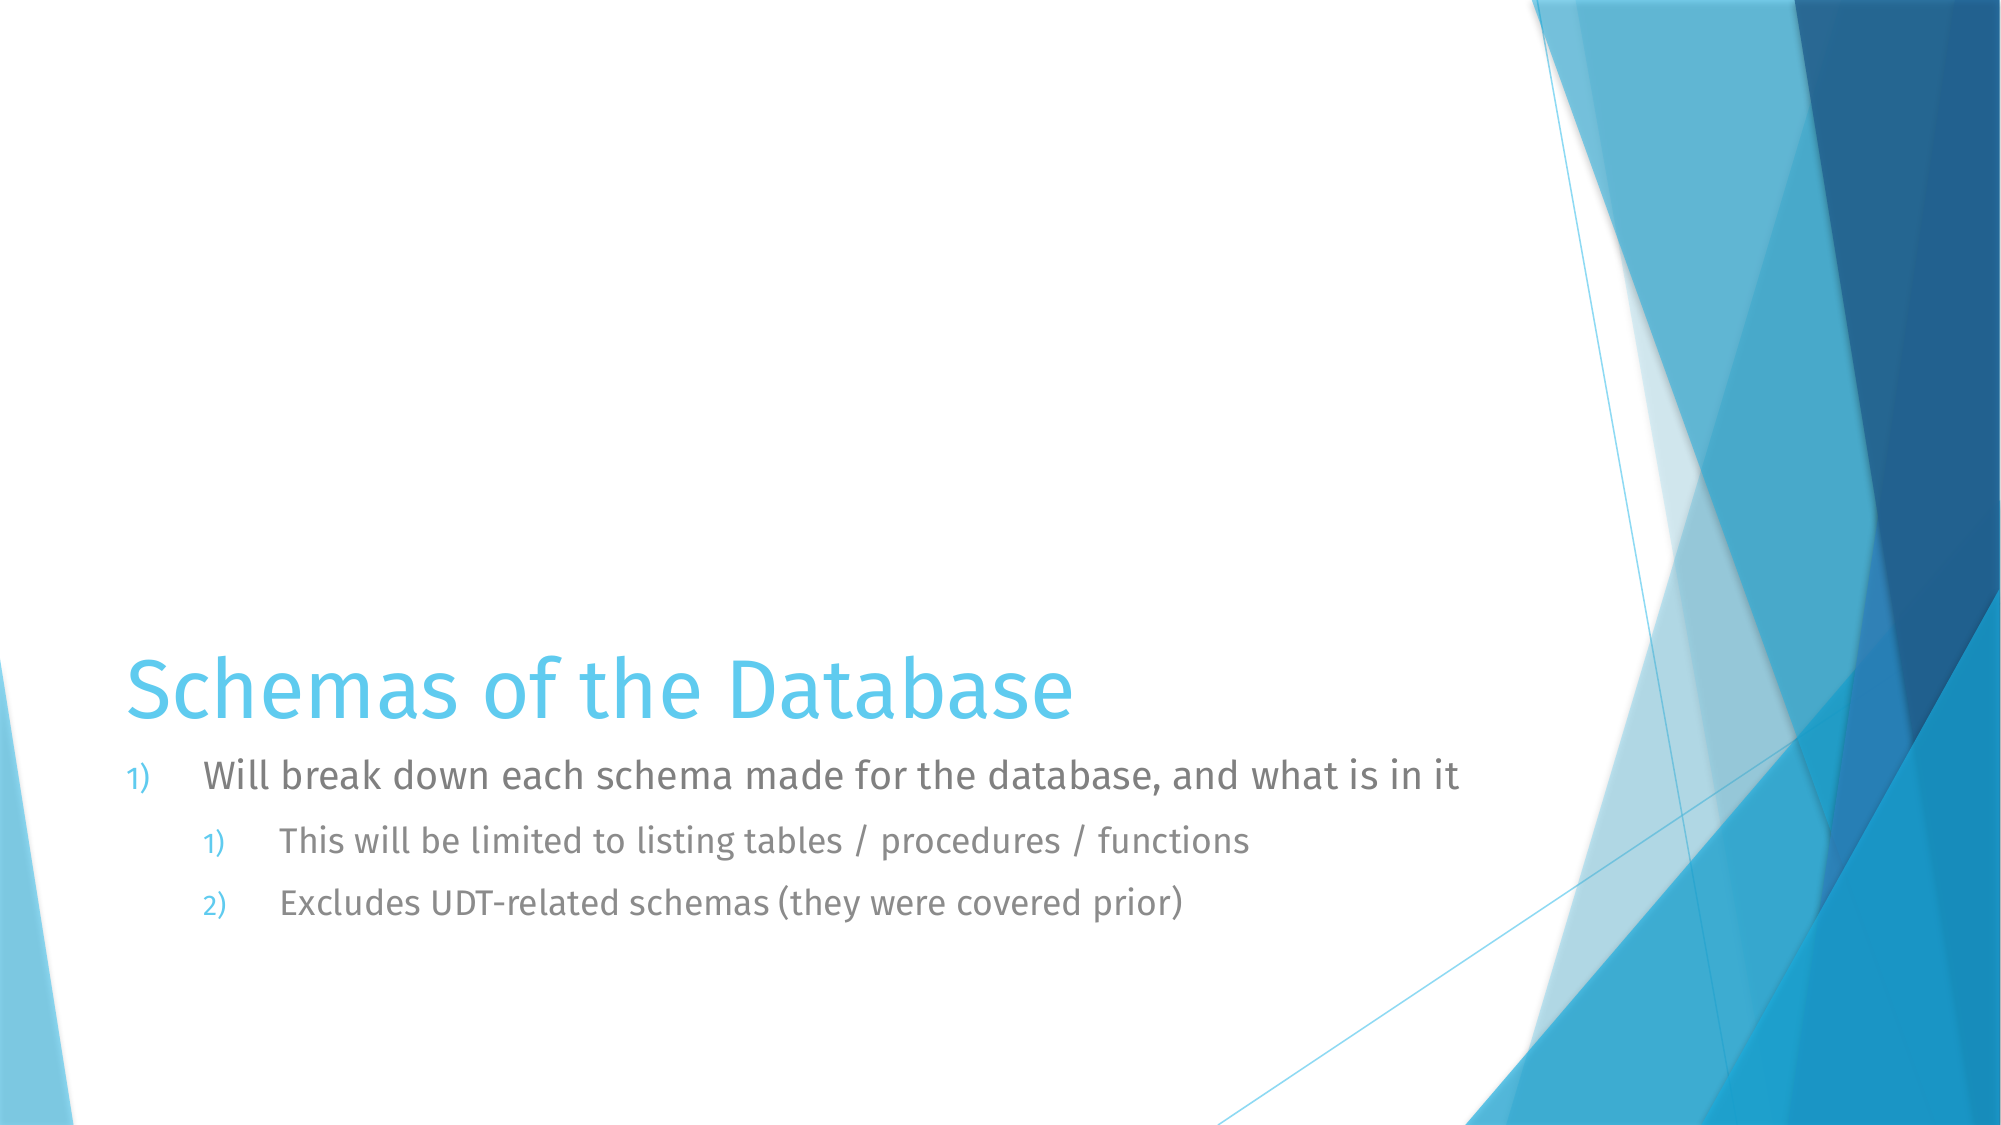

# Schemas of the Database
Will break down each schema made for the database, and what is in it
This will be limited to listing tables / procedures / functions
Excludes UDT-related schemas (they were covered prior)